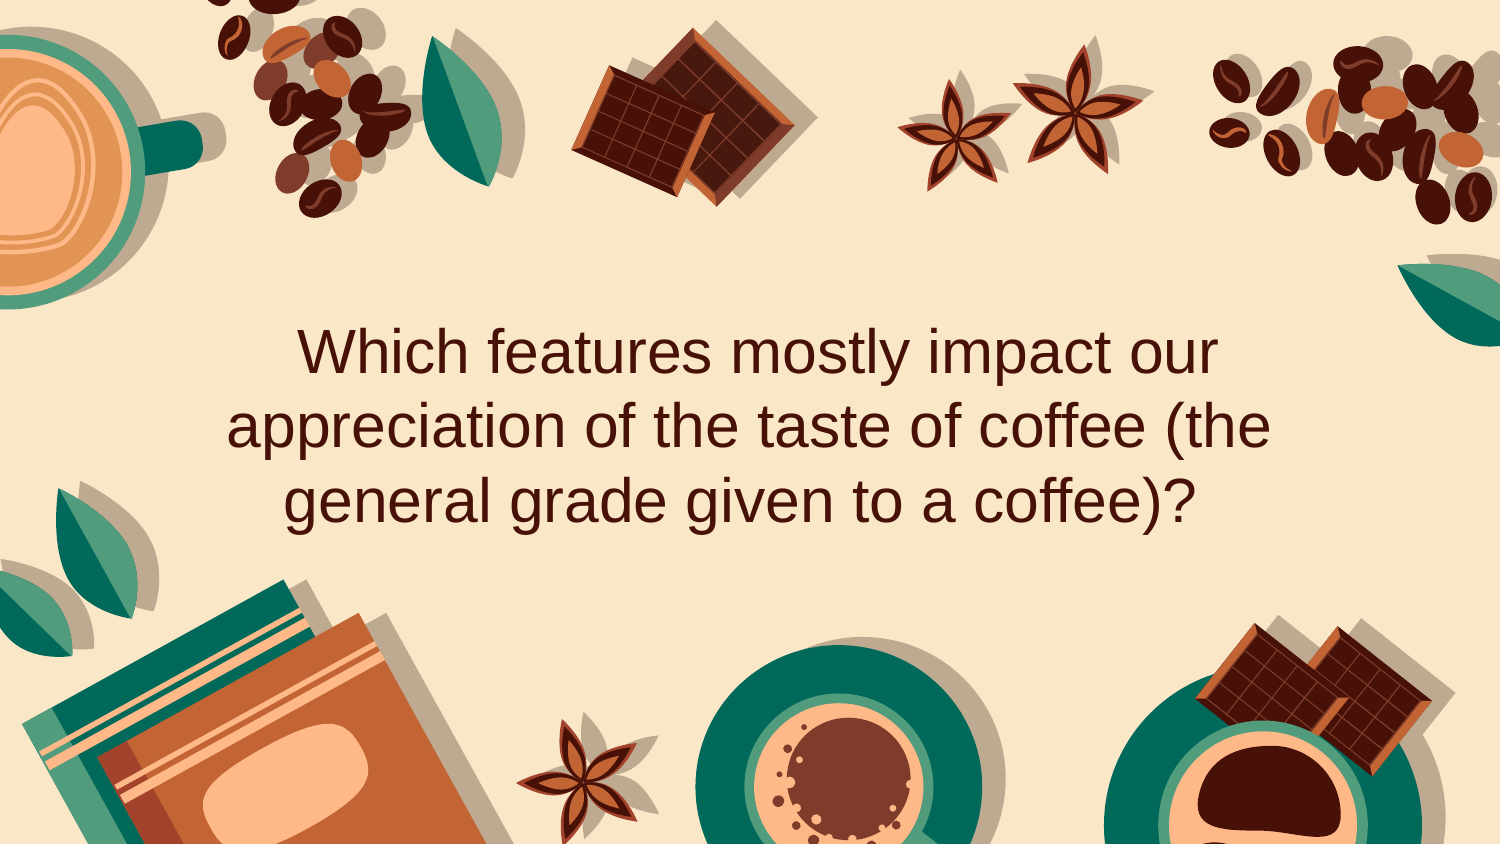

# Which features mostly impact our appreciation of the taste of coffee (the general grade given to a coffee)?